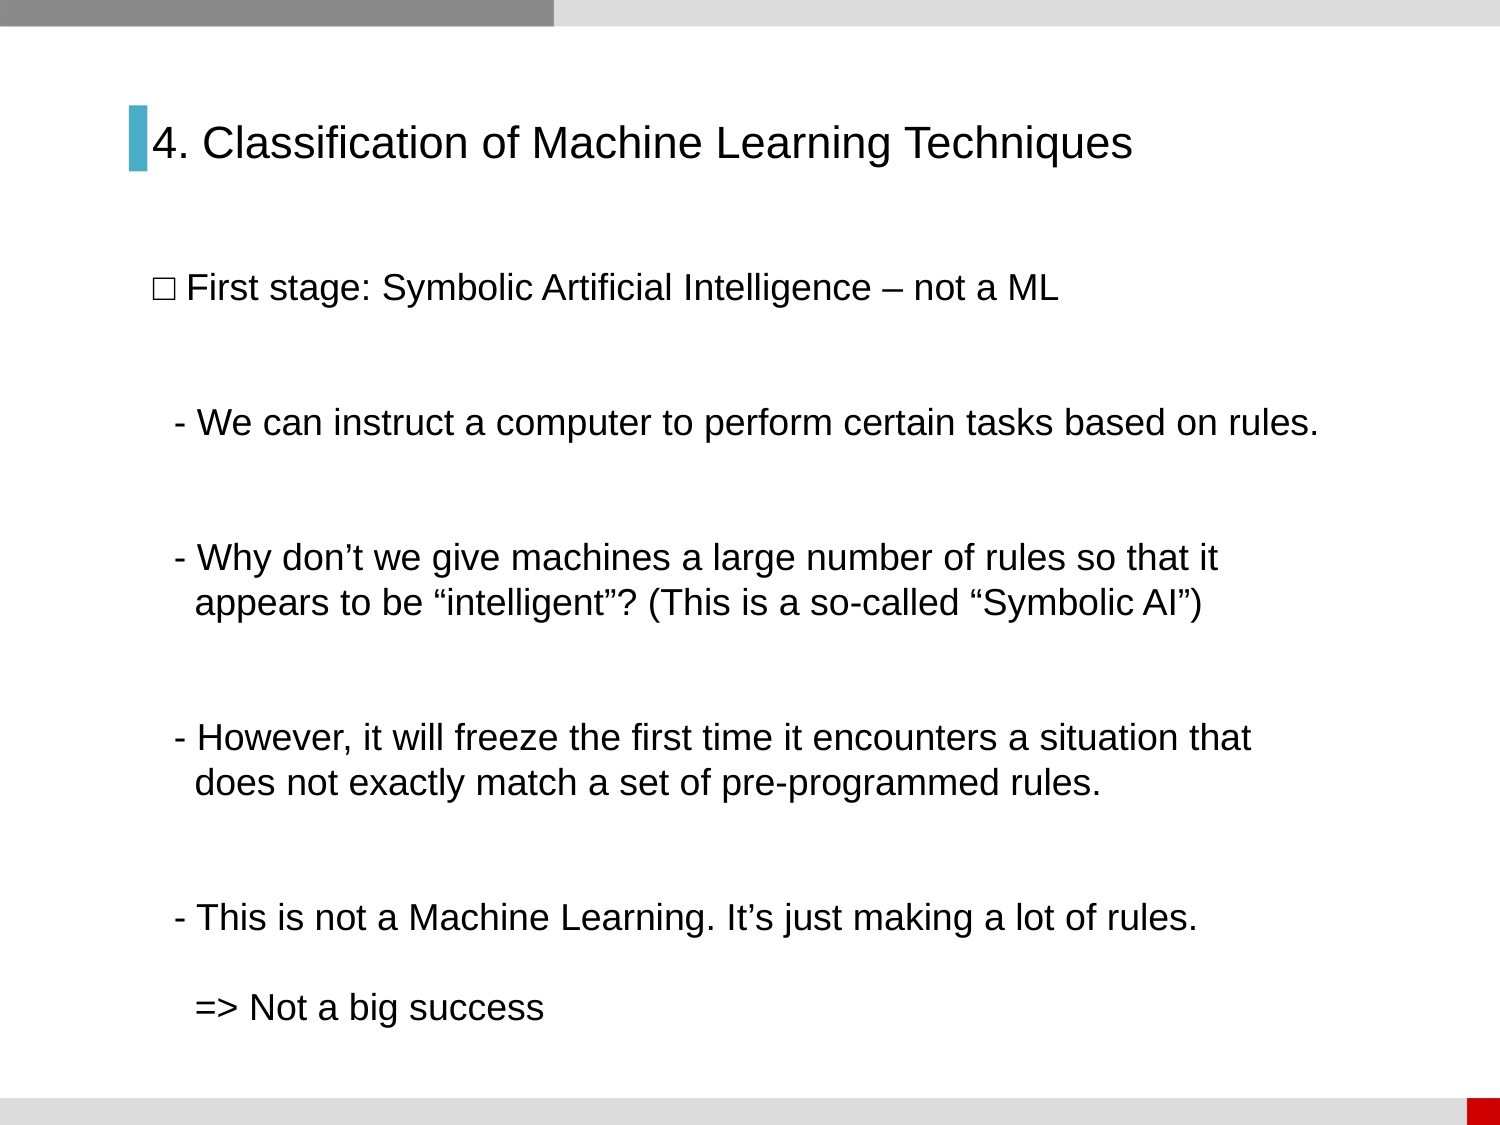

4. Classification of Machine Learning Techniques

□ First stage: Symbolic Artificial Intelligence – not a ML

  - We can instruct a computer to perform certain tasks based on rules.

  - Why don’t we give machines a large number of rules so that it
    appears to be “intelligent”? (This is a so-called “Symbolic AI”)

  - However, it will freeze the first time it encounters a situation that
    does not exactly match a set of pre-programmed rules.

  - This is not a Machine Learning. It’s just making a lot of rules.
    => Not a big success